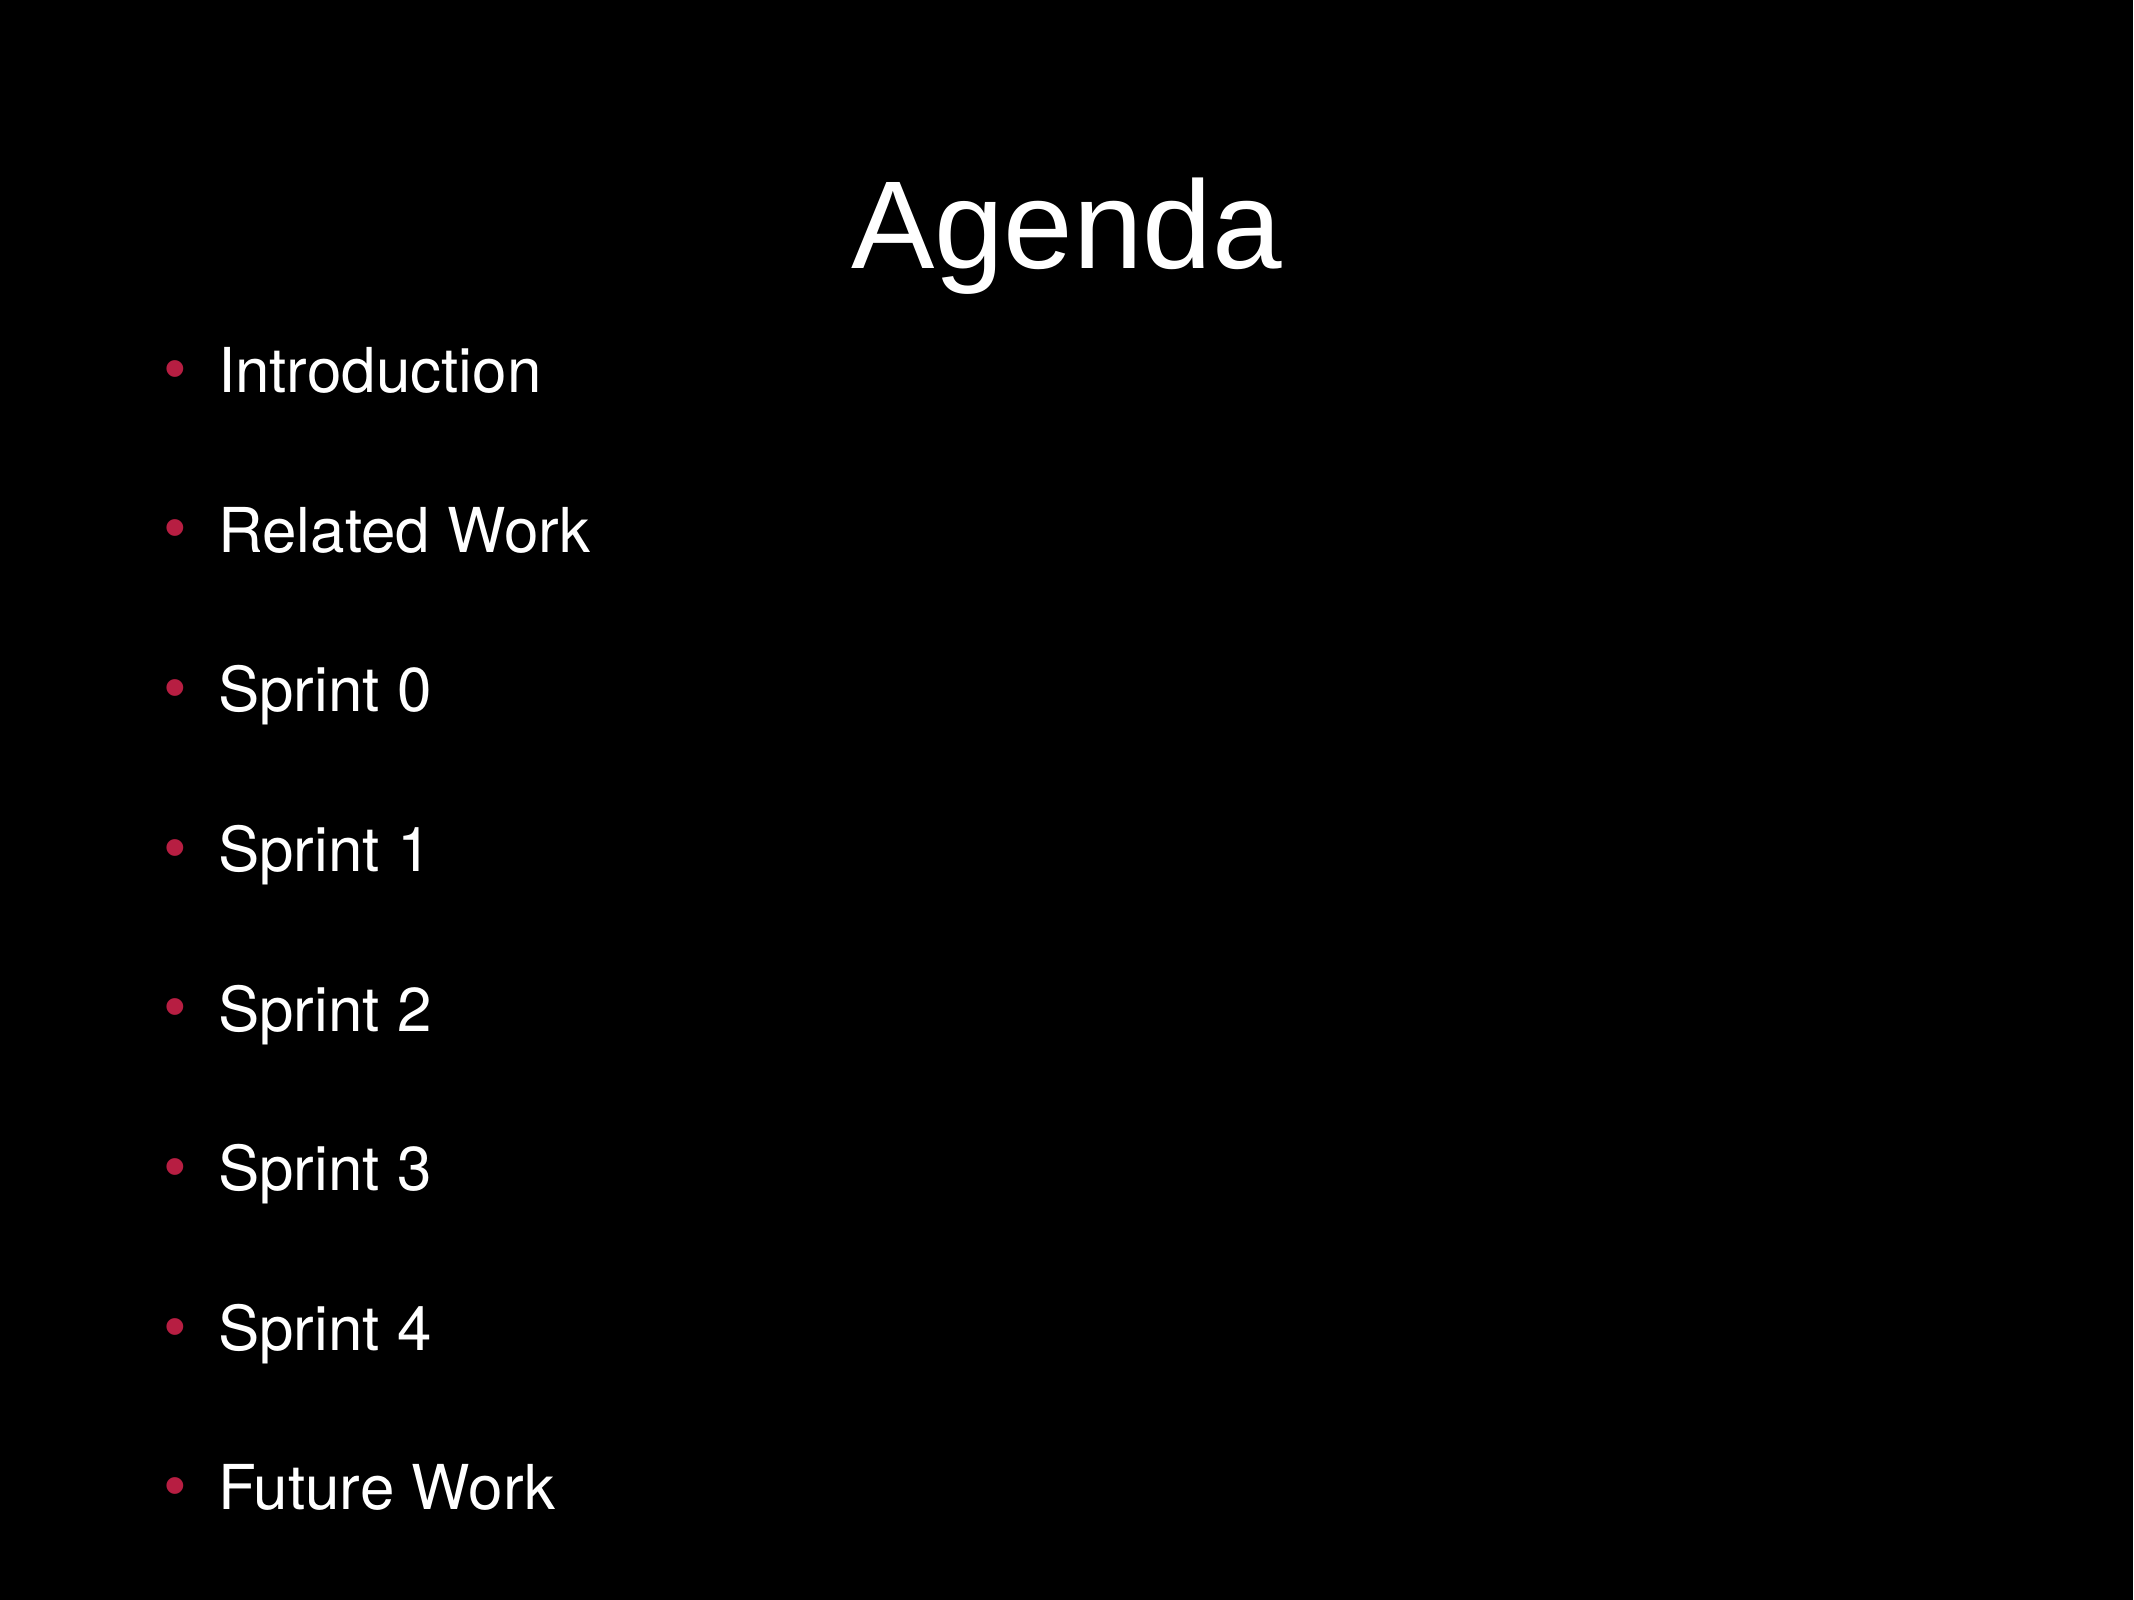

# Agenda
Introduction
Related Work
Sprint 0
Sprint 1
Sprint 2
Sprint 3
Sprint 4
Future Work